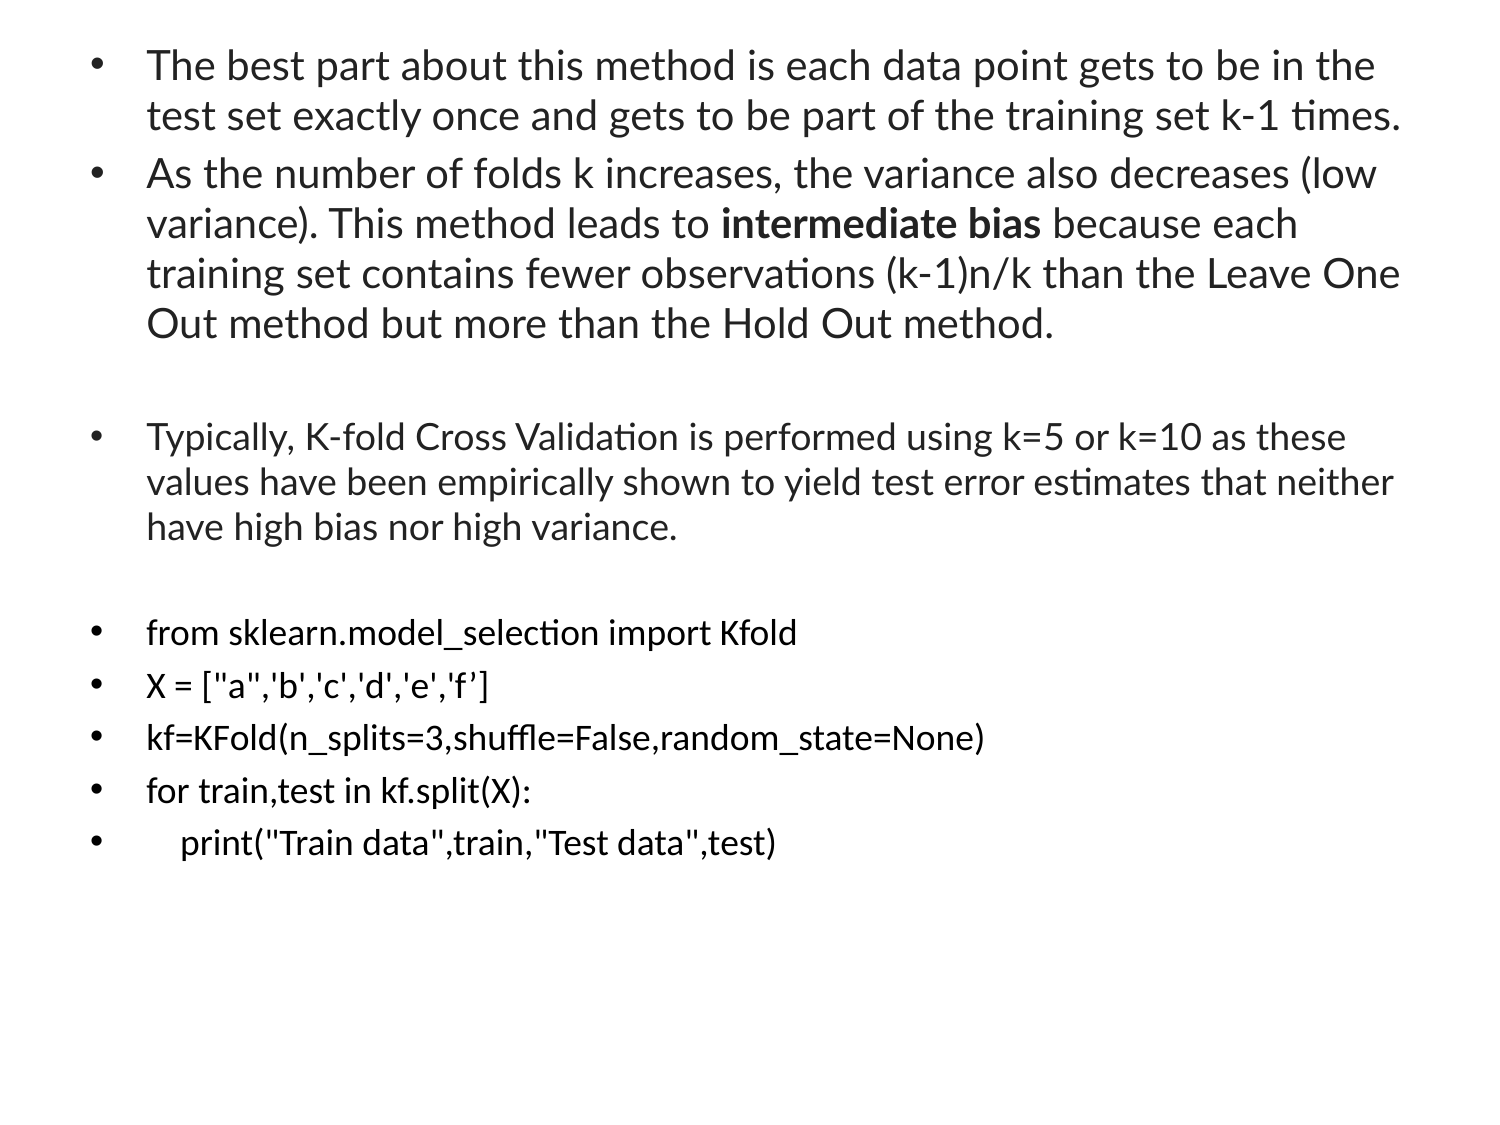

The best part about this method is each data point gets to be in the test set exactly once and gets to be part of the training set k-1 times.
As the number of folds k increases, the variance also decreases (low variance). This method leads to intermediate bias because each training set contains fewer observations (k-1)n/k than the Leave One Out method but more than the Hold Out method.

Typically, K-fold Cross Validation is performed using k=5 or k=10 as these values have been empirically shown to yield test error estimates that neither have high bias nor high variance.

from sklearn.model_selection import Kfold
X = ["a",'b','c','d','e','f’]
kf=KFold(n_splits=3,shuffle=False,random_state=None)
for train,test in kf.split(X):
    print("Train data",train,"Test data",test)